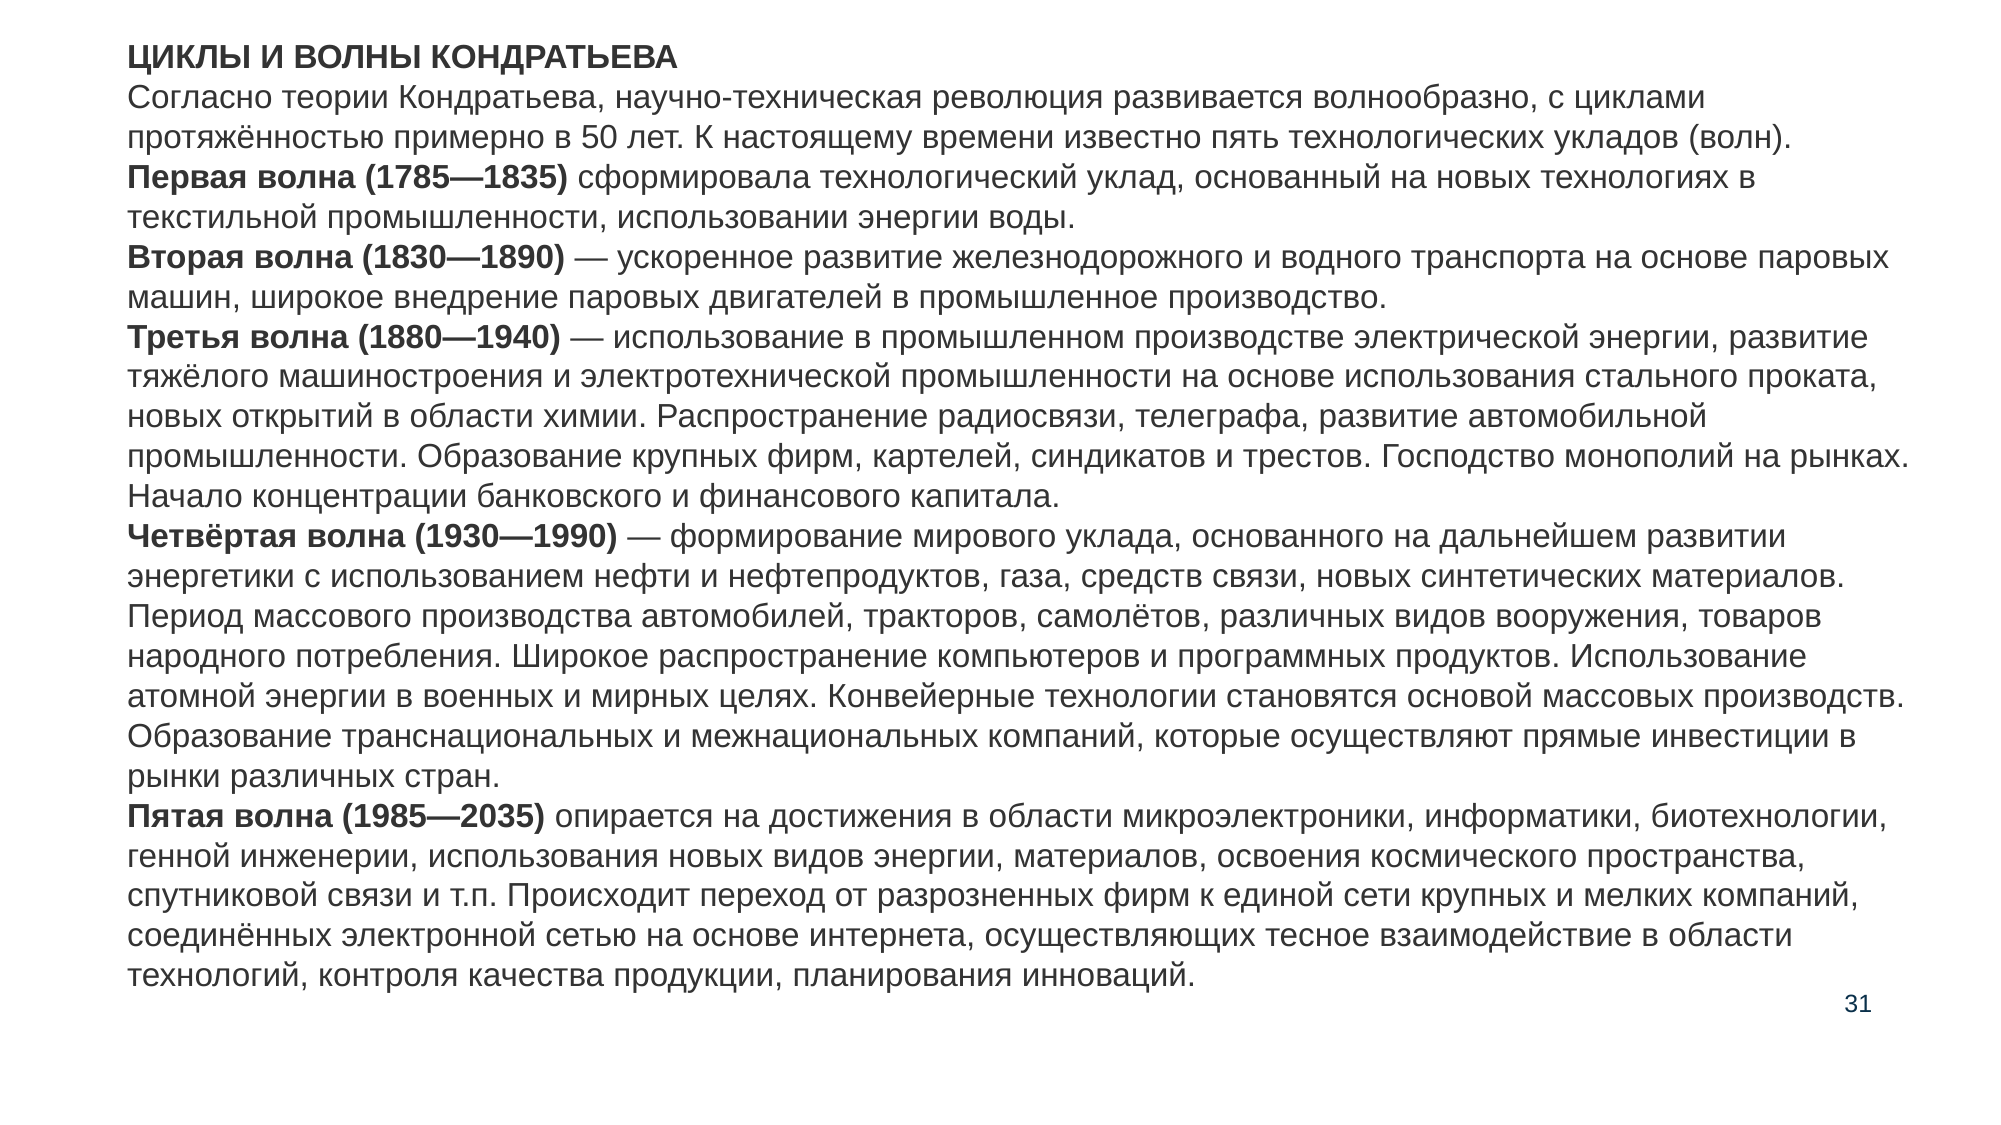

ЦИКЛЫ И ВОЛНЫ КОНДРАТЬЕВА
Согласно теории Кондратьева, научно-техническая революция развивается волнообразно, с циклами протяжённостью примерно в 50 лет. К настоящему времени известно пять технологических укладов (волн).
Первая волна (1785—1835) сформировала технологический уклад, основанный на новых технологиях в текстильной промышленности, использовании энергии воды.
Вторая волна (1830—1890) — ускоренное развитие железнодорожного и водного транспорта на основе паровых машин, широкое внедрение паровых двигателей в промышленное производство.
Третья волна (1880—1940) — использование в промышленном производстве электрической энергии, развитие тяжёлого машиностроения и электротехнической промышленности на основе использования стального проката, новых открытий в области химии. Распространение радиосвязи, телеграфа, развитие автомобильной промышленности. Образование крупных фирм, картелей, синдикатов и трестов. Господство монополий на рынках. Начало концентрации банковского и финансового капитала.
Четвёртая волна (1930—1990) — формирование мирового уклада, основанного на дальнейшем развитии энергетики с использованием нефти и нефтепродуктов, газа, средств связи, новых синтетических материалов. Период массового производства автомобилей, тракторов, самолётов, различных видов вооружения, товаров народного потребления. Широкое распространение компьютеров и программных продуктов. Использование атомной энергии в военных и мирных целях. Конвейерные технологии становятся основой массовых производств. Образование транснациональных и межнациональных компаний, которые осуществляют прямые инвестиции в рынки различных стран.
Пятая волна (1985—2035) опирается на достижения в области микроэлектроники, информатики, биотехнологии, генной инженерии, использования новых видов энергии, материалов, освоения космического пространства, спутниковой связи и т.п. Происходит переход от разрозненных фирм к единой сети крупных и мелких компаний, соединённых электронной сетью на основе интернета, осуществляющих тесное взаимодействие в области технологий, контроля качества продукции, планирования инноваций.
31